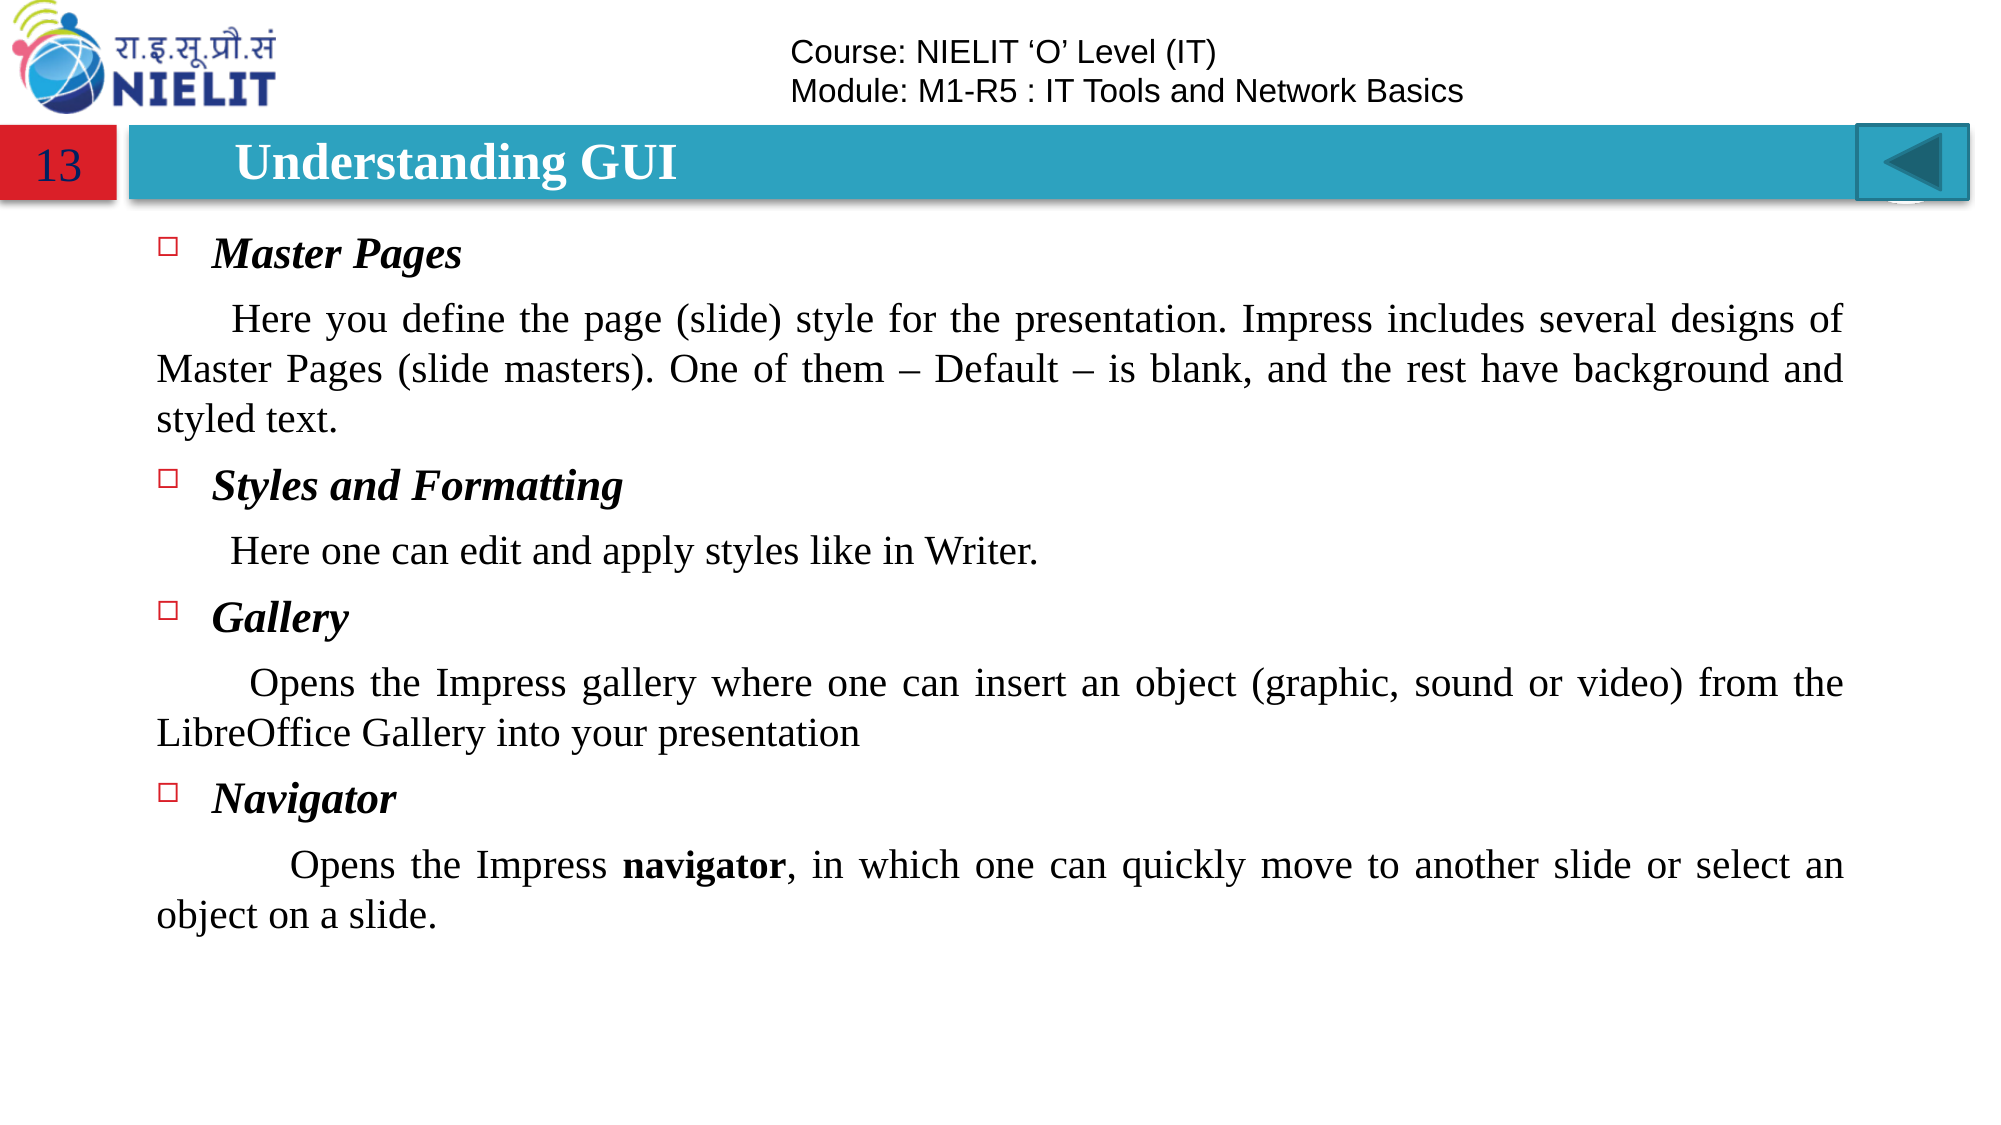

# Understanding GUI
13
Master Pages
      Here you define the page (slide) style for the presentation. Impress includes several designs of Master Pages (slide masters). One of them – Default – is blank, and the rest have background and styled text.
Styles and Formatting
       Here one can edit and apply styles like in Writer.
Gallery
       Opens the Impress gallery where one can insert an object (graphic, sound or video) from the LibreOffice Gallery into your presentation
Navigator
         Opens the Impress navigator, in which one can quickly move to another slide or select an object on a slide.